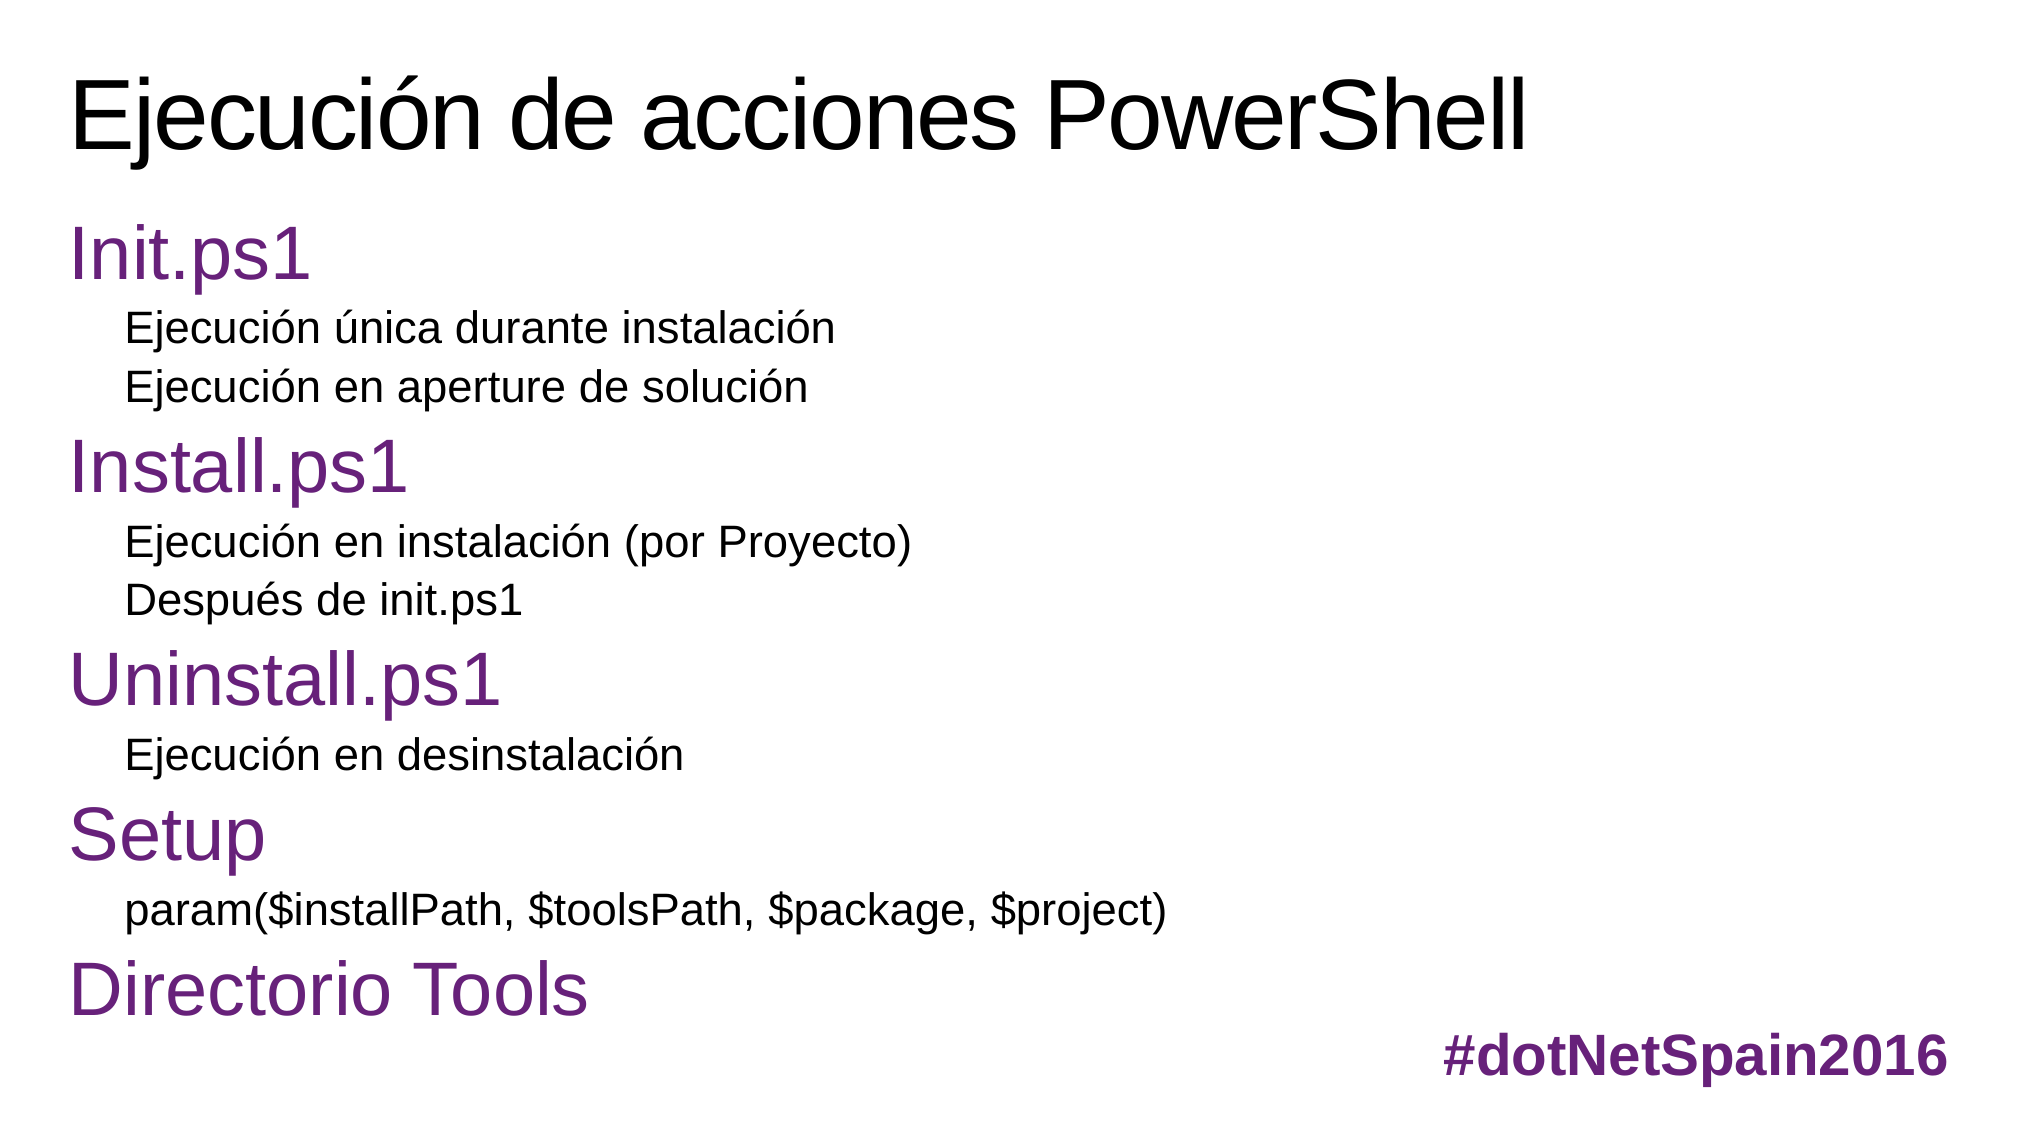

# Ejecución de acciones PowerShell
Init.ps1
Ejecución única durante instalación
Ejecución en aperture de solución
Install.ps1
Ejecución en instalación (por Proyecto)
Después de init.ps1
Uninstall.ps1
Ejecución en desinstalación
Setup
param($installPath, $toolsPath, $package, $project)
Directorio Tools